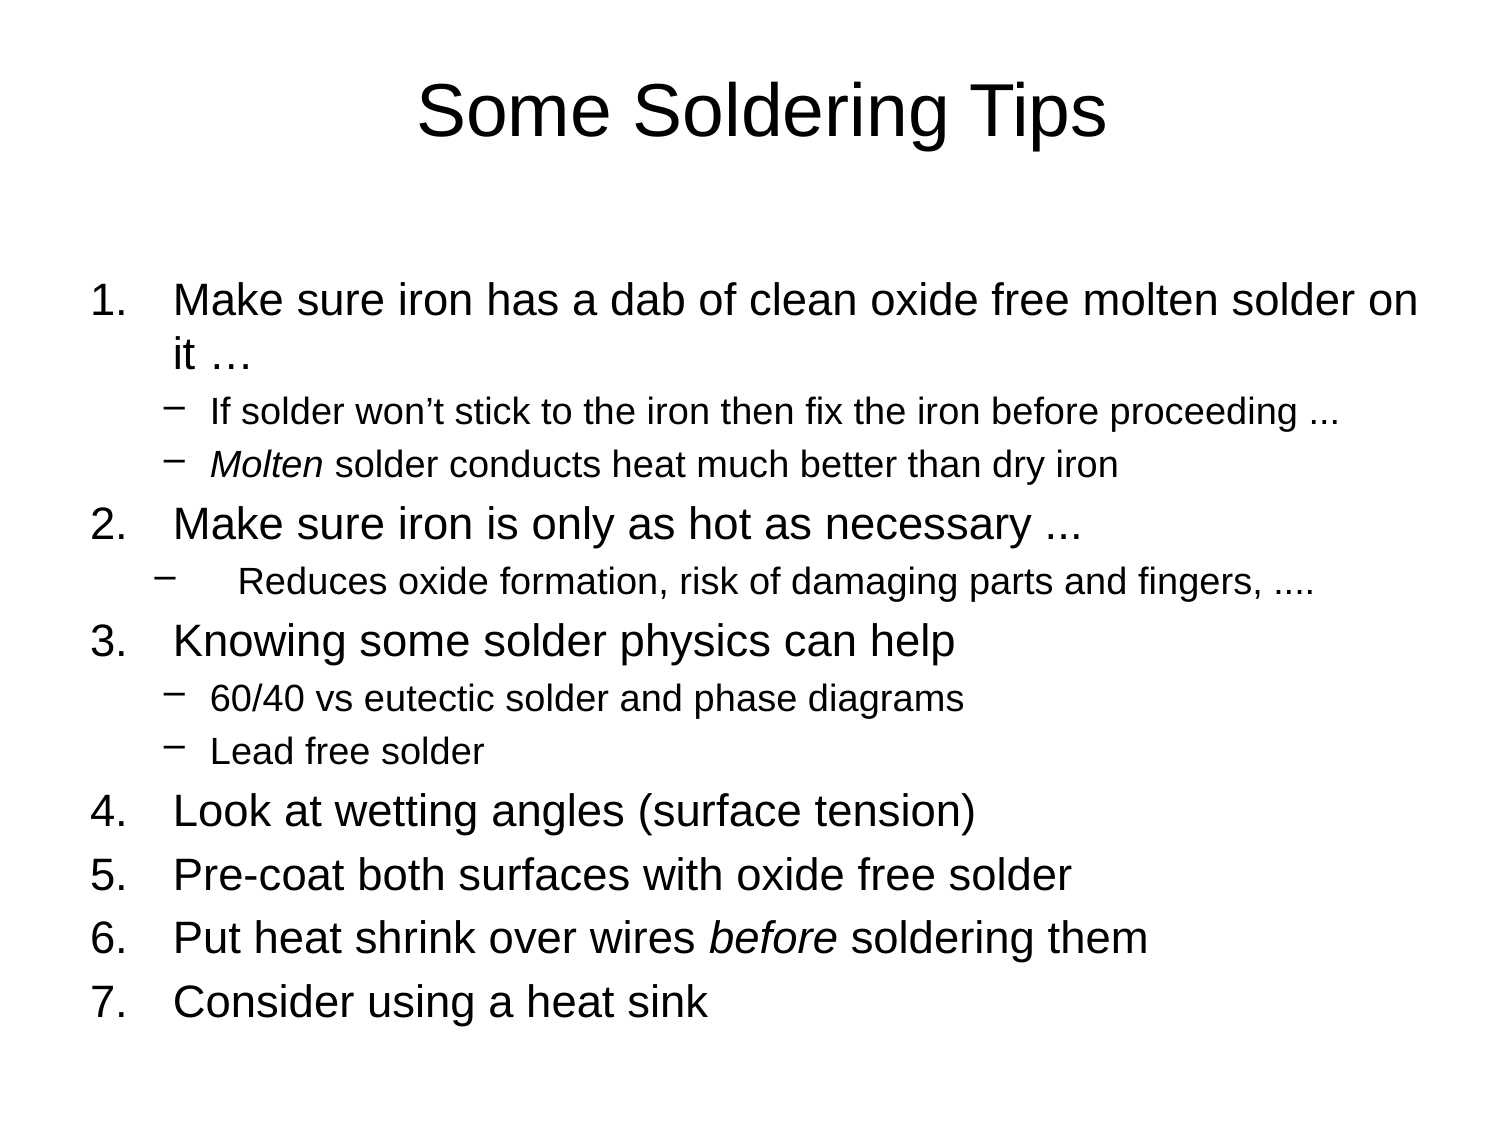

# Some Soldering Tips
Make sure iron has a dab of clean oxide free molten solder on it …
If solder won’t stick to the iron then fix the iron before proceeding ...
Molten solder conducts heat much better than dry iron
Make sure iron is only as hot as necessary ...
Reduces oxide formation, risk of damaging parts and fingers, ....
Knowing some solder physics can help
60/40 vs eutectic solder and phase diagrams
Lead free solder
Look at wetting angles (surface tension)
Pre-coat both surfaces with oxide free solder
Put heat shrink over wires before soldering them
Consider using a heat sink